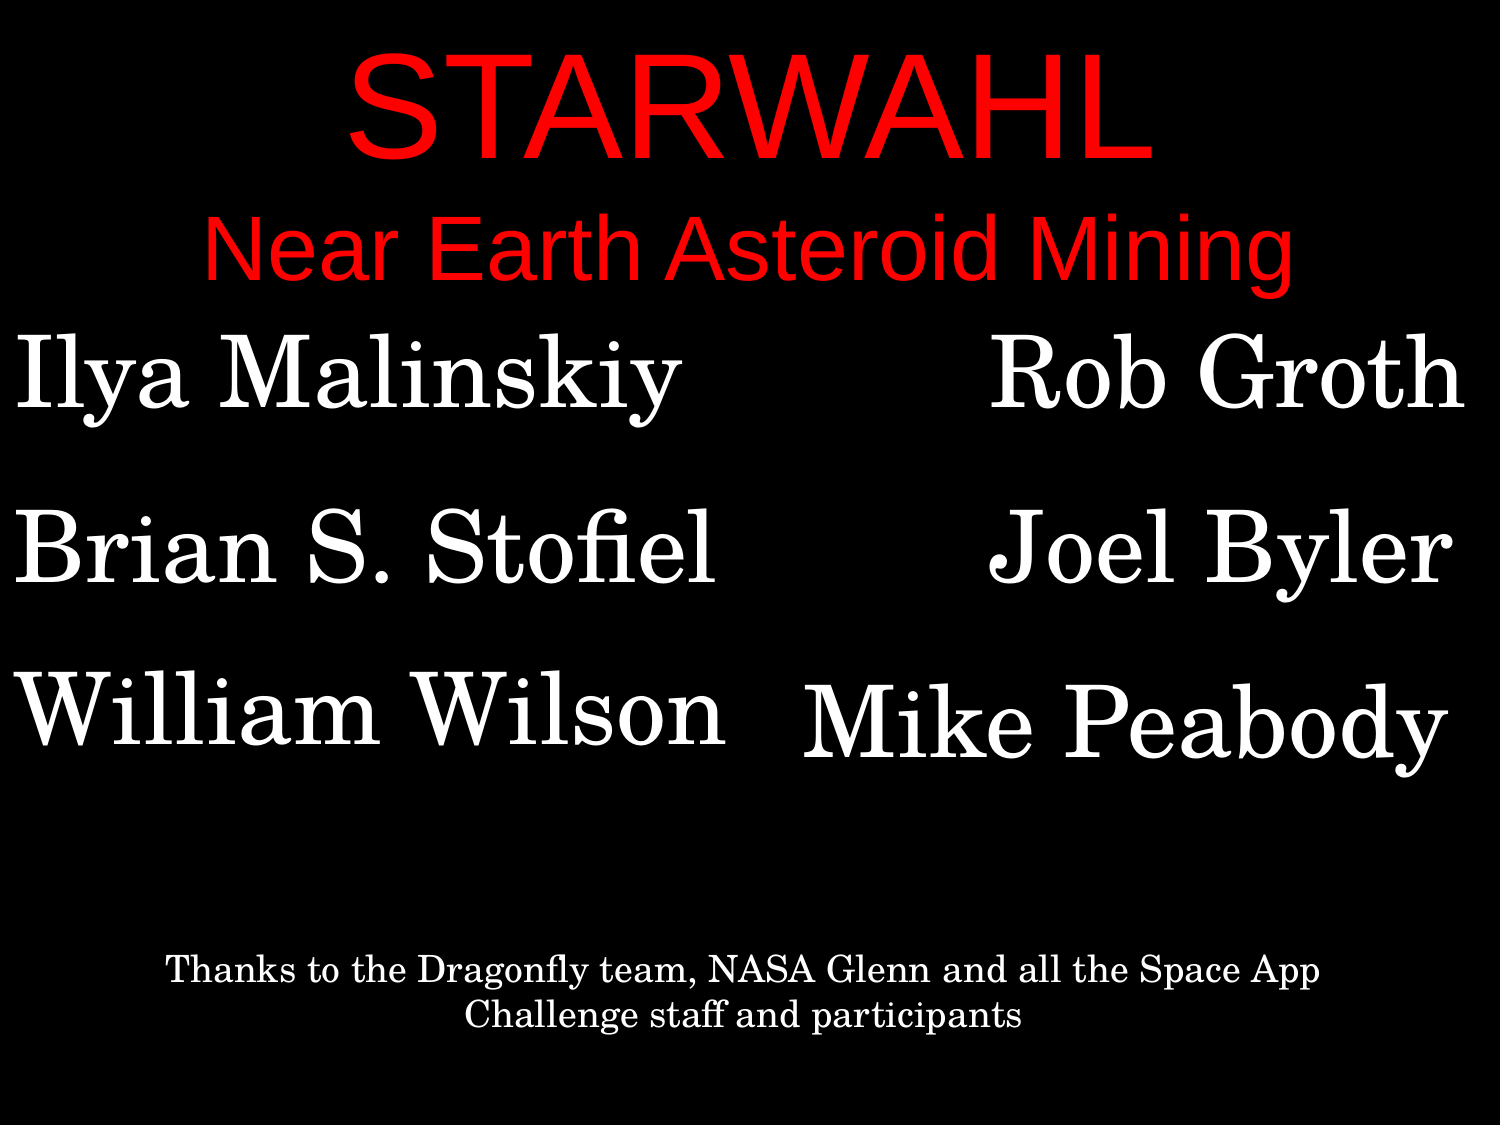

STARWAHL
Near Earth Asteroid Mining
Ilya Malinskiy
Rob Groth
Brian S. Stofiel
Joel Byler
William Wilson
Mike Peabody
Thanks to the Dragonfly team, NASA Glenn and all the Space App Challenge staff and participants